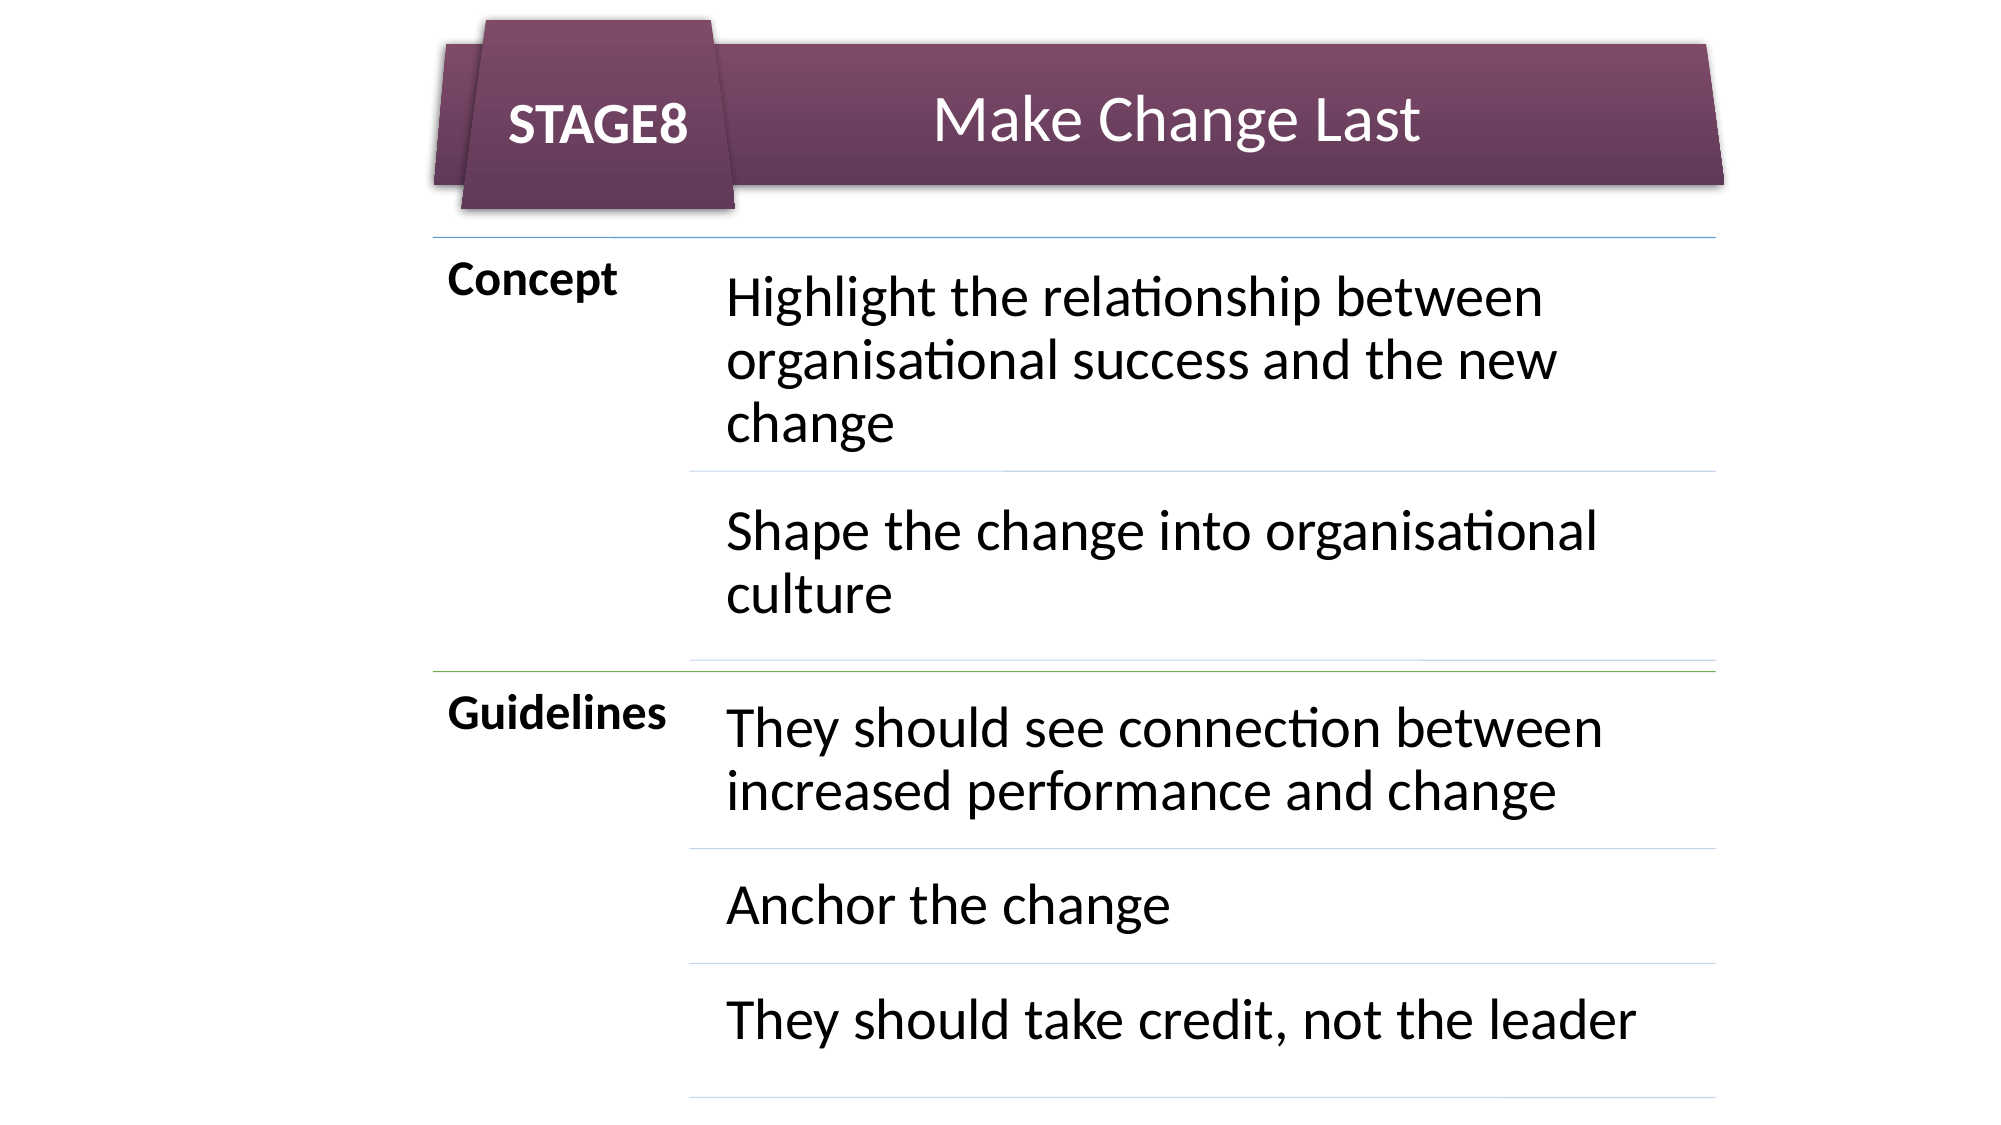

STAGE8

Make Change Last
Concept
Highlight the relationship between organisational success and the new change
Shape the change into organisational culture
Guidelines
They should see connection between increased performance and change
Anchor the change
They should take credit, not the leader